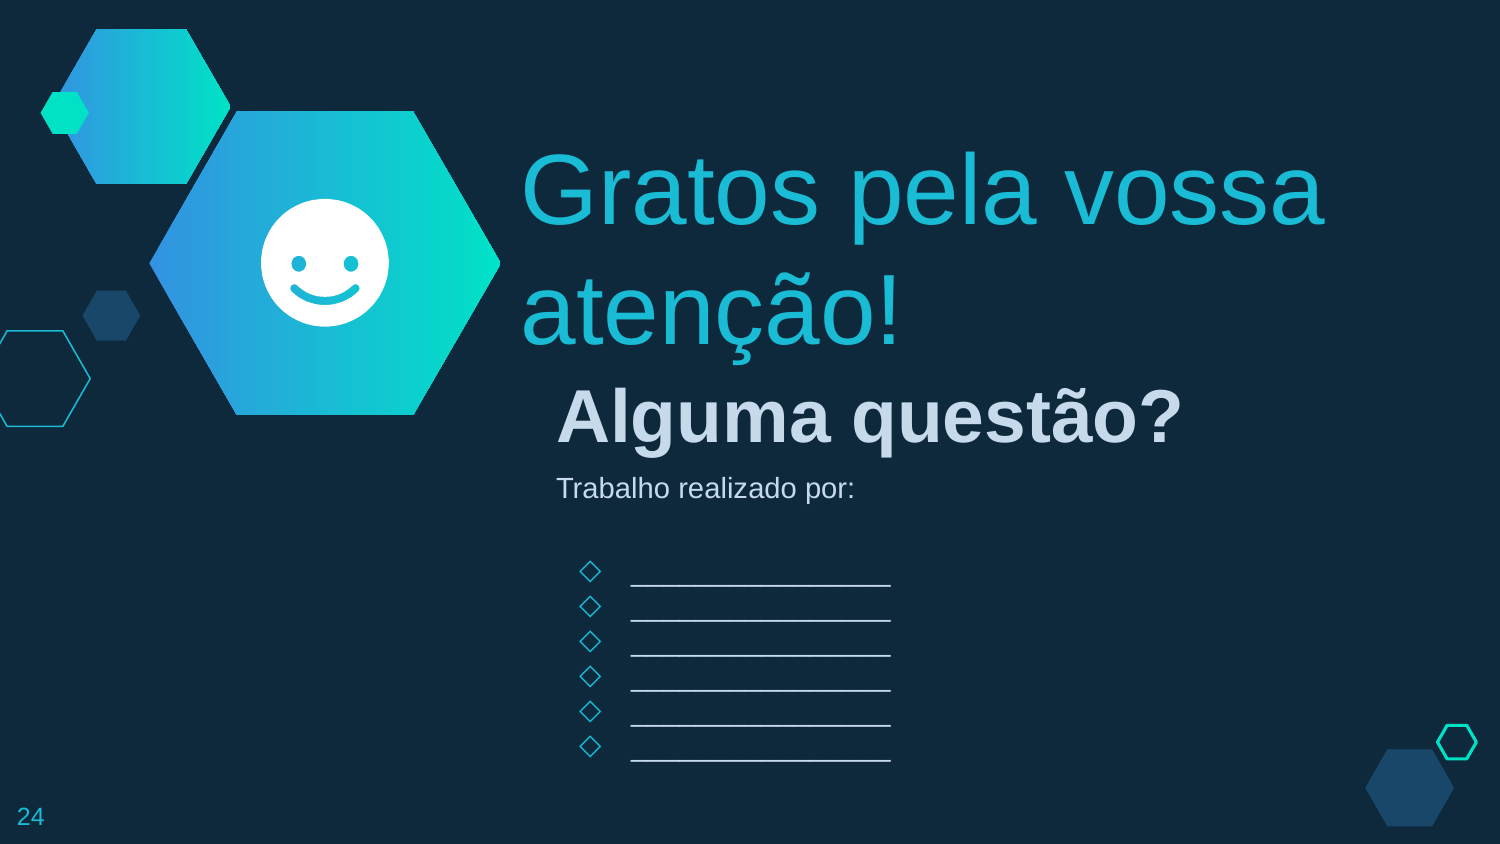

Gratos pela vossa atenção!

Alguma questão?
Trabalho realizado por:

________________
________________
________________
________________
________________
________________

24